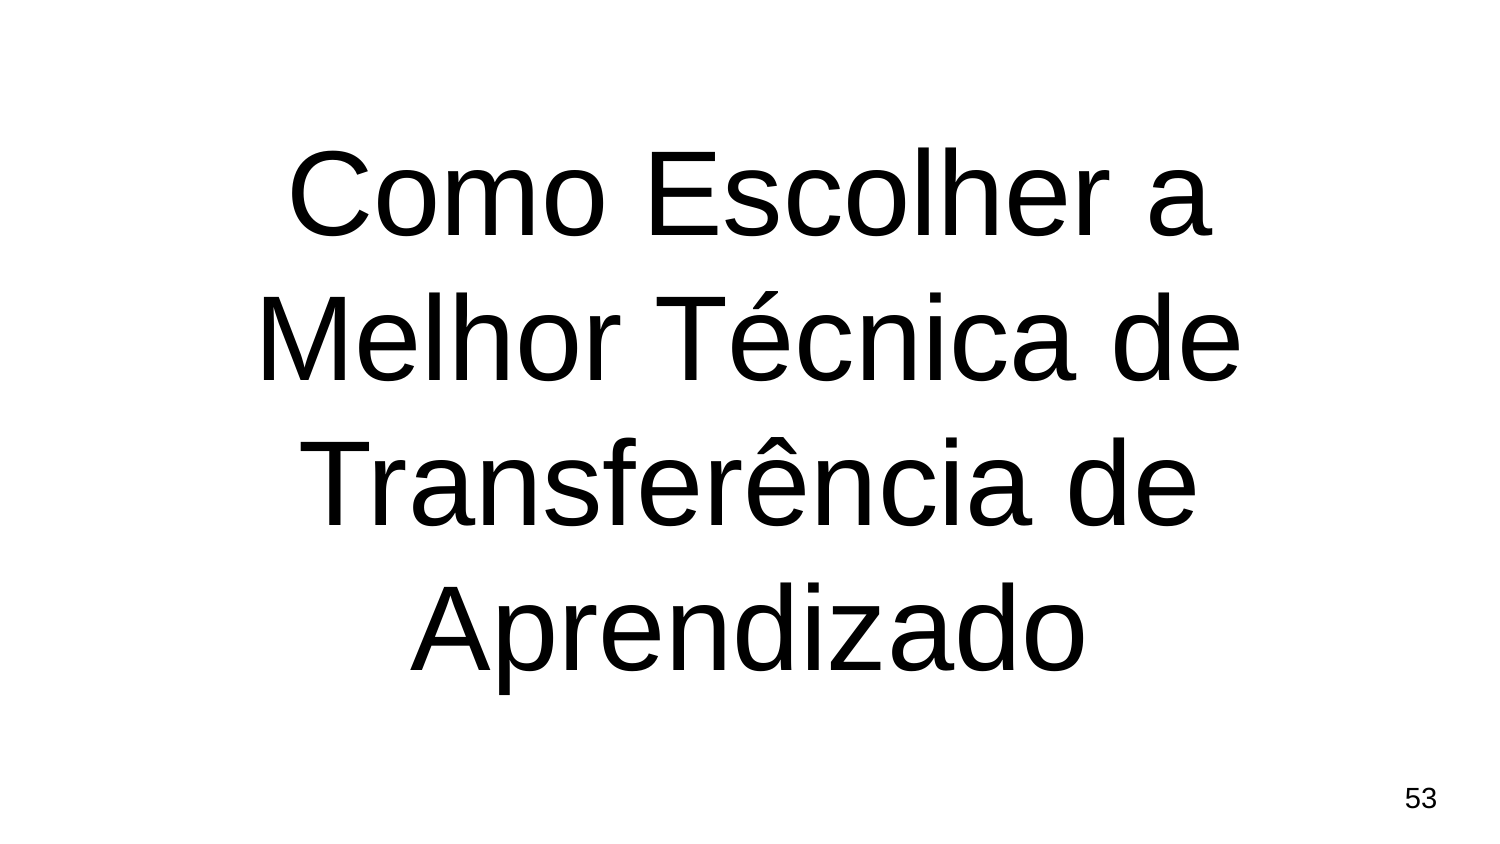

# Como Escolher a Melhor Técnica de Transferência de Aprendizado
53